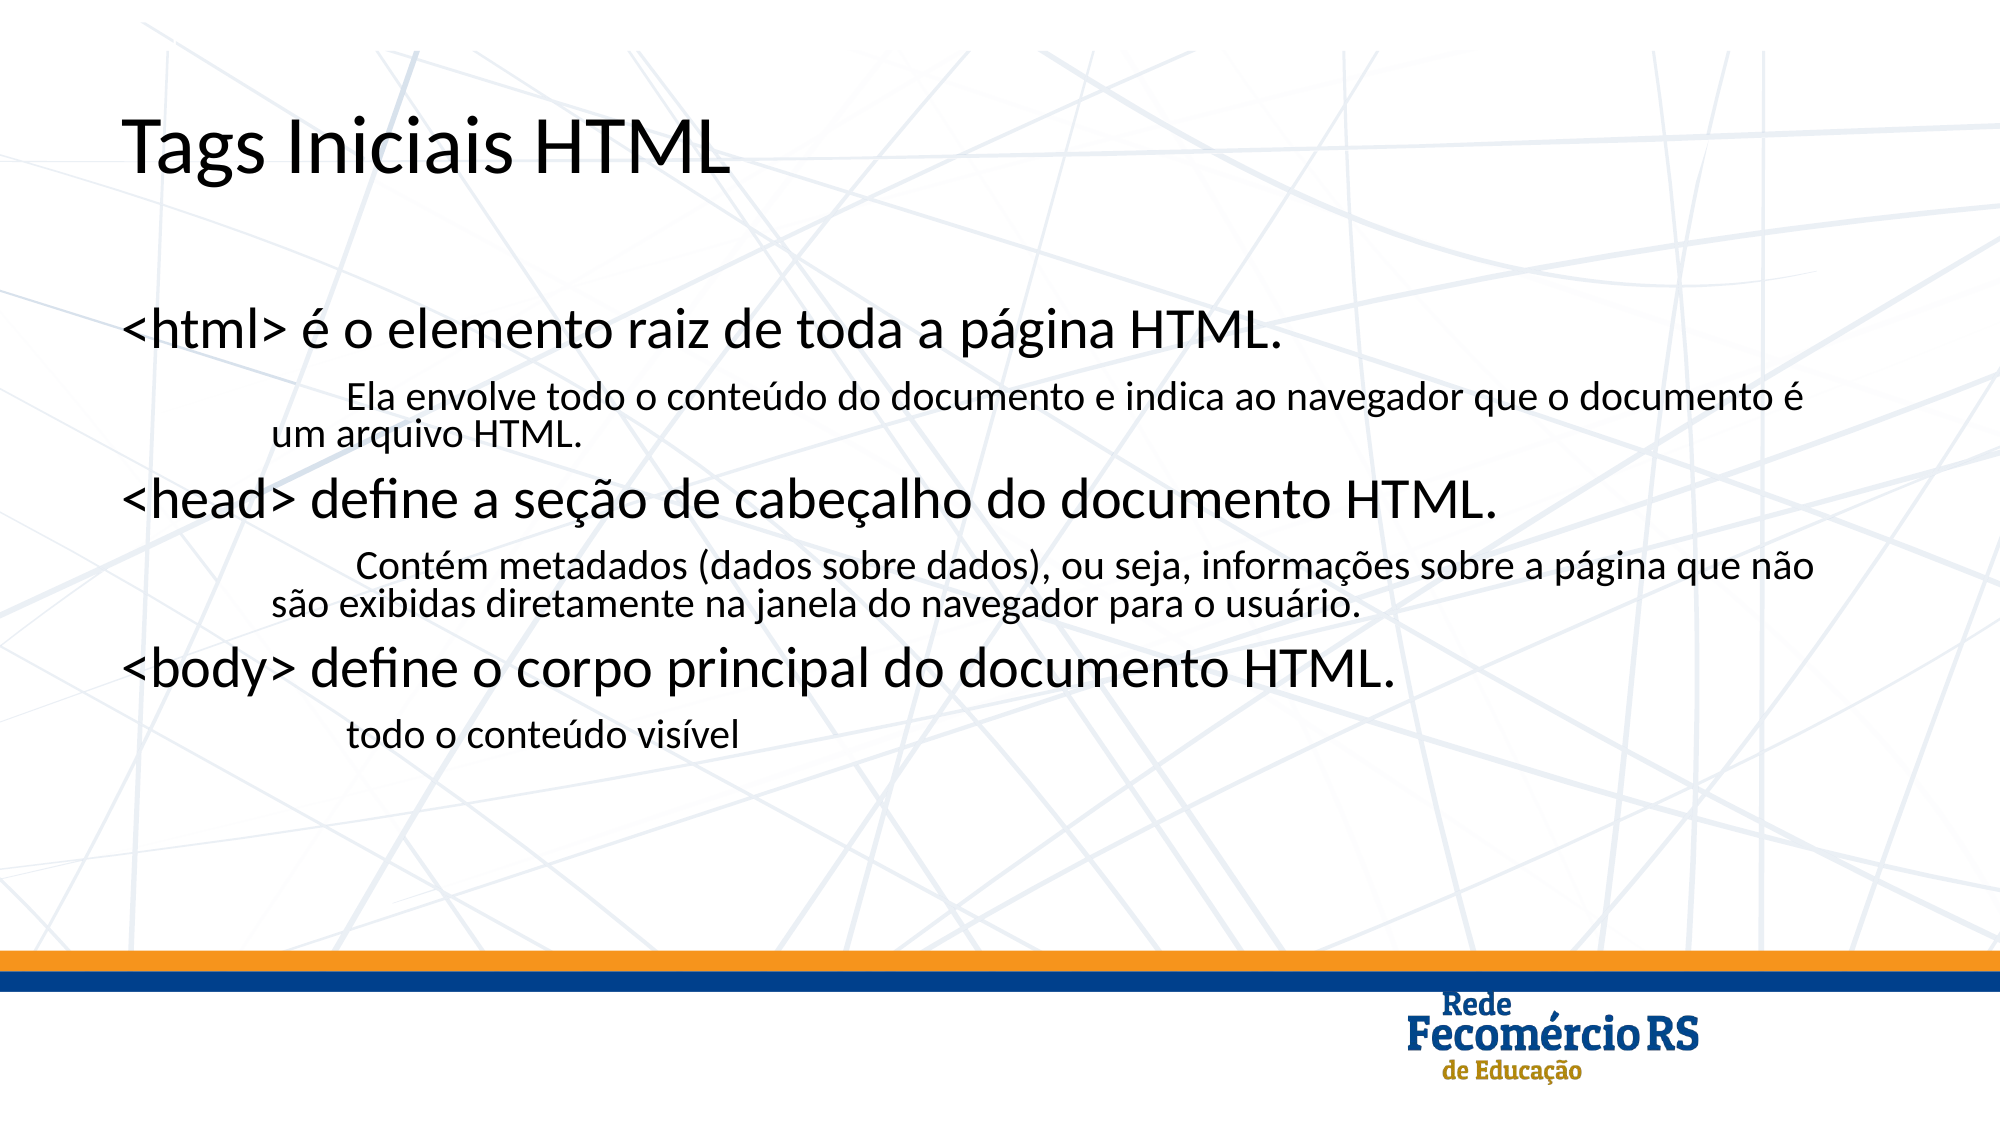

# Tags Iniciais HTML
<html> é o elemento raiz de toda a página HTML.
Ela envolve todo o conteúdo do documento e indica ao navegador que o documento é um arquivo HTML.
<head> define a seção de cabeçalho do documento HTML.
 Contém metadados (dados sobre dados), ou seja, informações sobre a página que não são exibidas diretamente na janela do navegador para o usuário.
<body> define o corpo principal do documento HTML.
todo o conteúdo visível